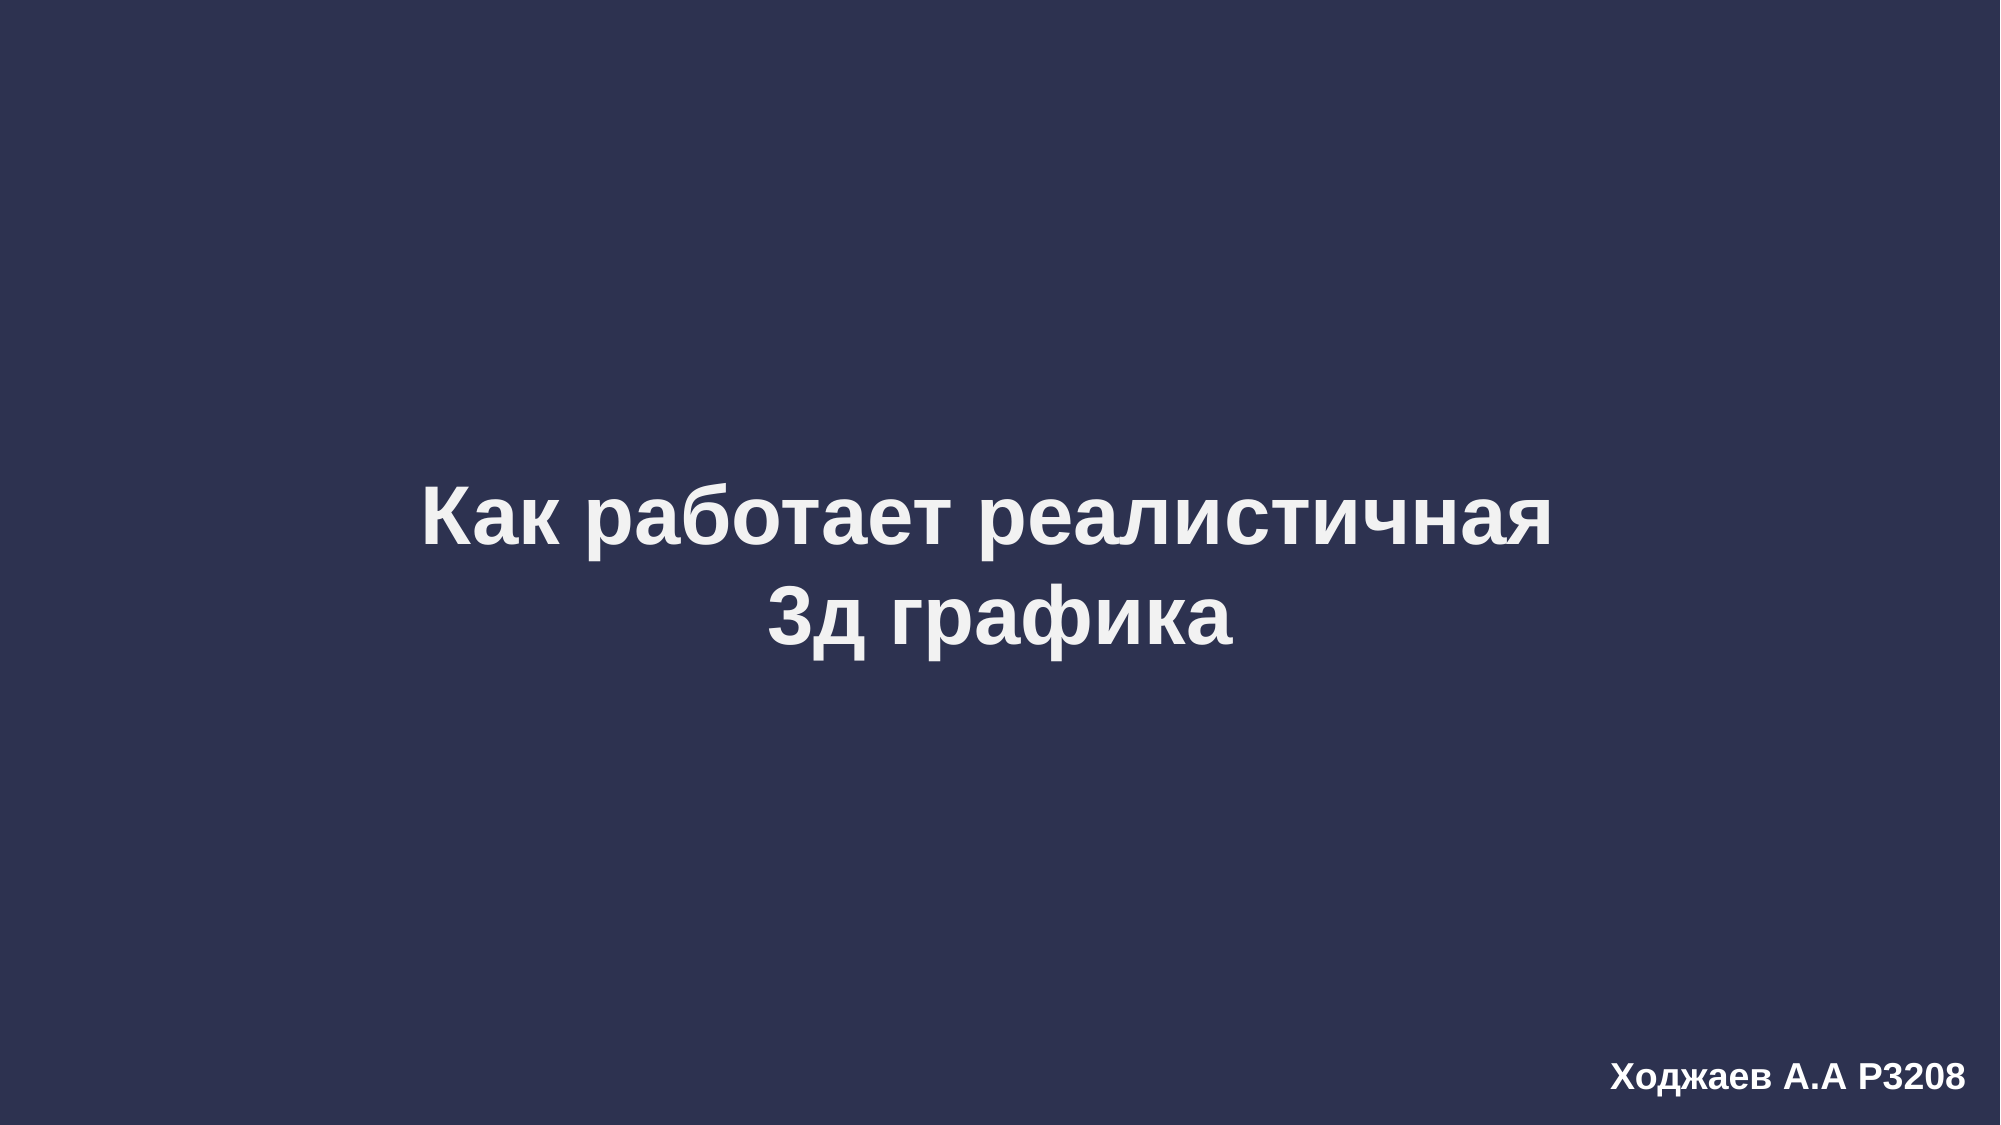

Как работает реалистичная
3д графика
Ходжаев А.А P3208